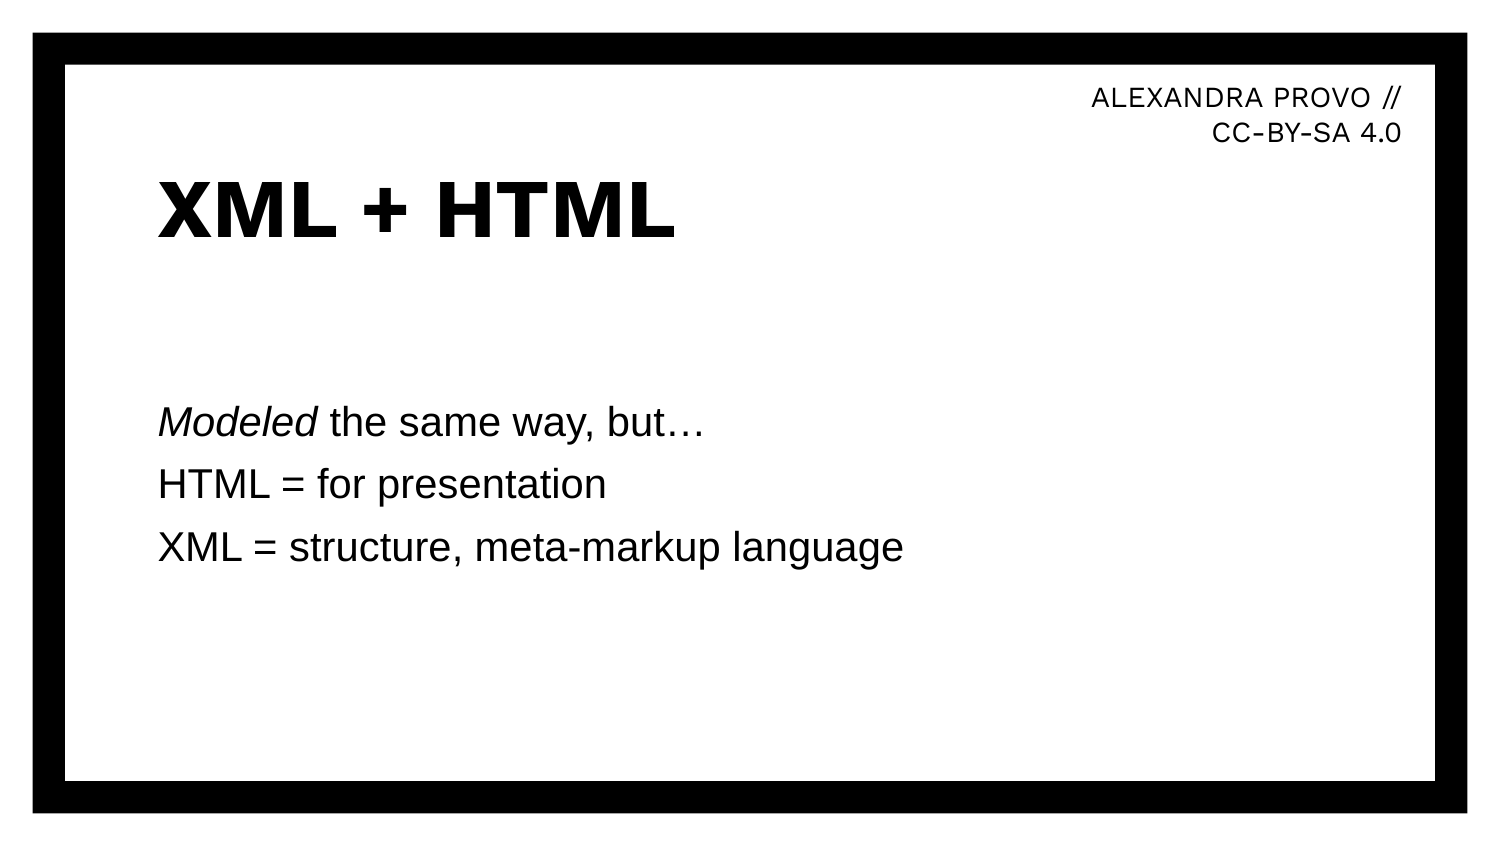

# XML + HTML
Modeled the same way, but…
HTML = for presentation
XML = structure, meta-markup language